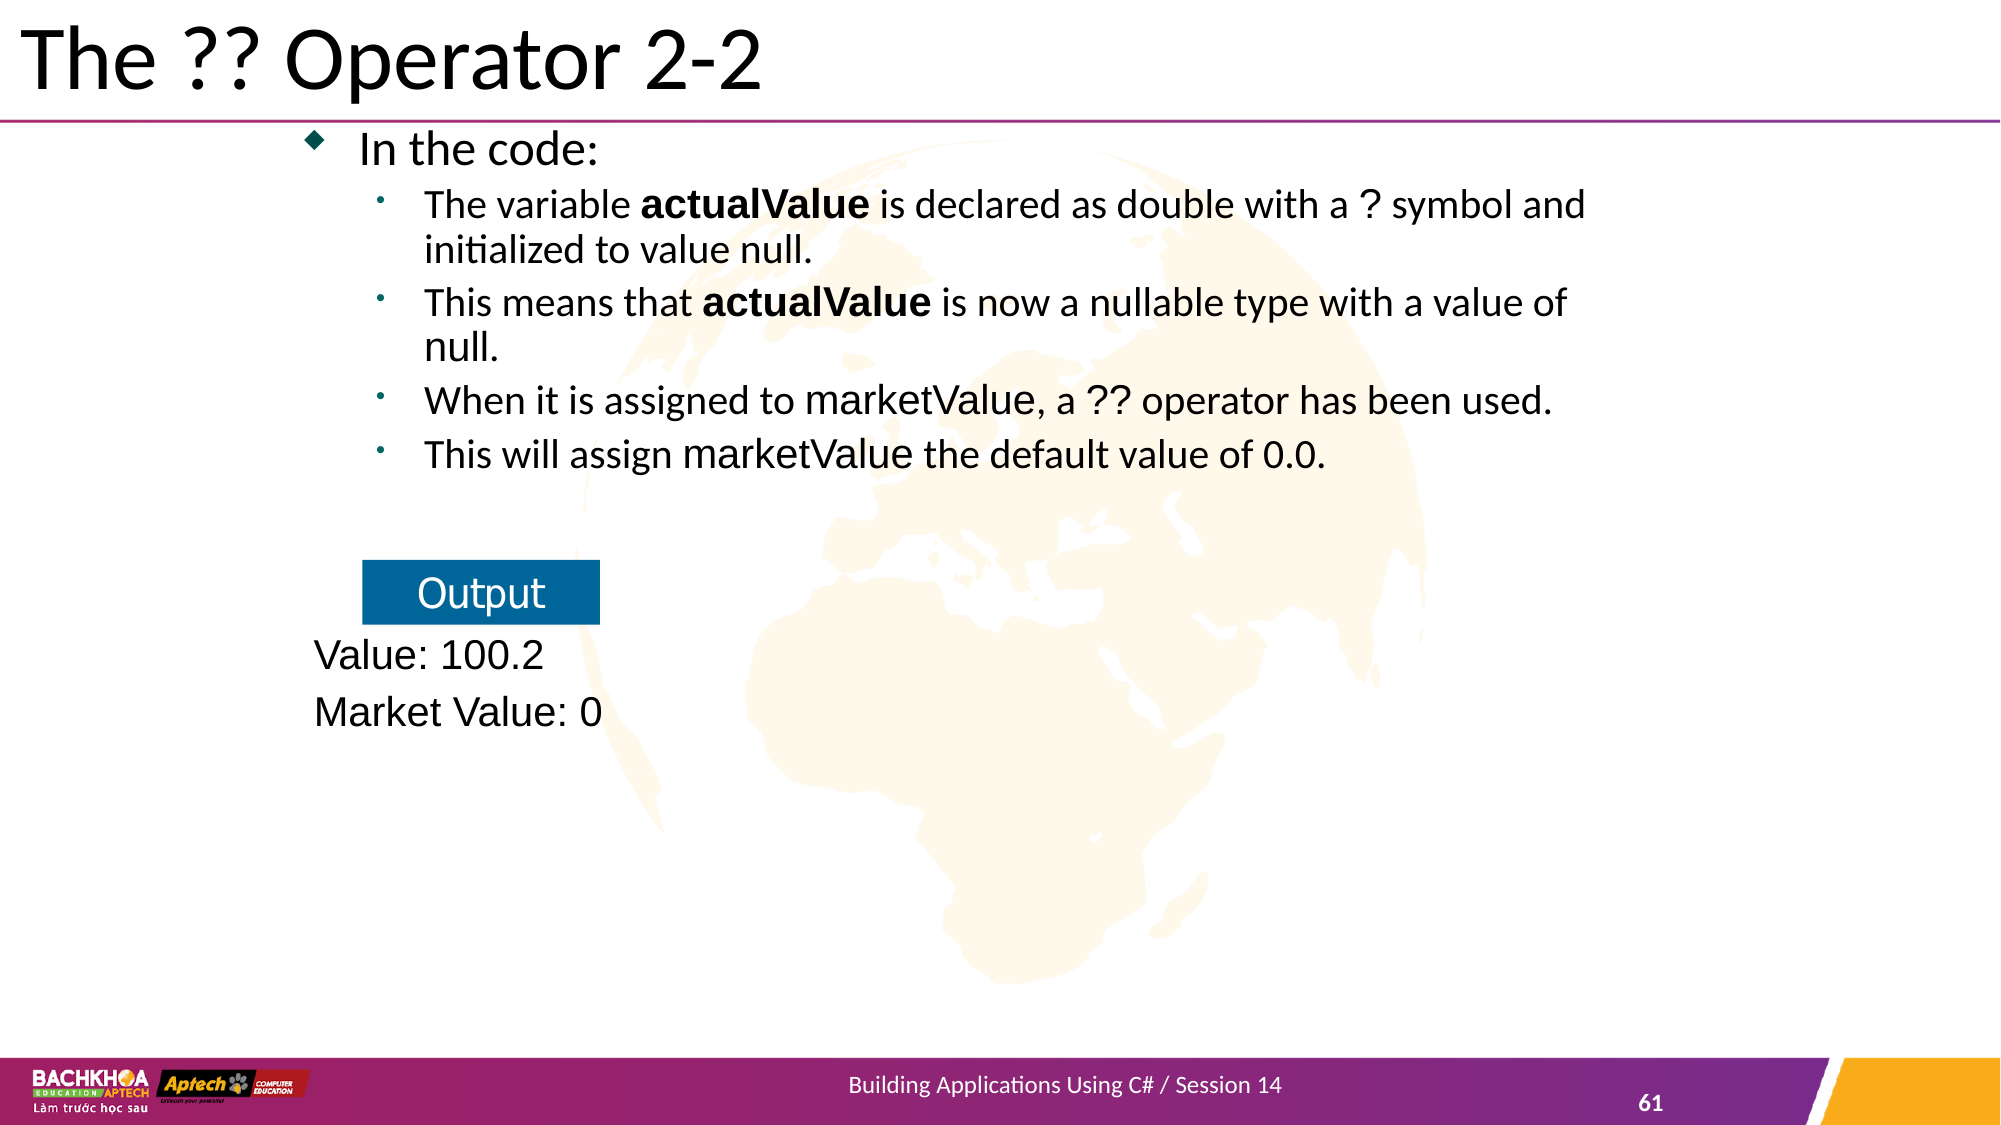

# The ?? Operator 2-2
In the code:
The variable actualValue is declared as double with a ? symbol and initialized to value null.
This means that actualValue is now a nullable type with a value of null.
When it is assigned to marketValue, a ?? operator has been used.
This will assign marketValue the default value of 0.0.

 Value: 100.2
 Market Value: 0

Output
Building Applications Using C# / Session 14
61